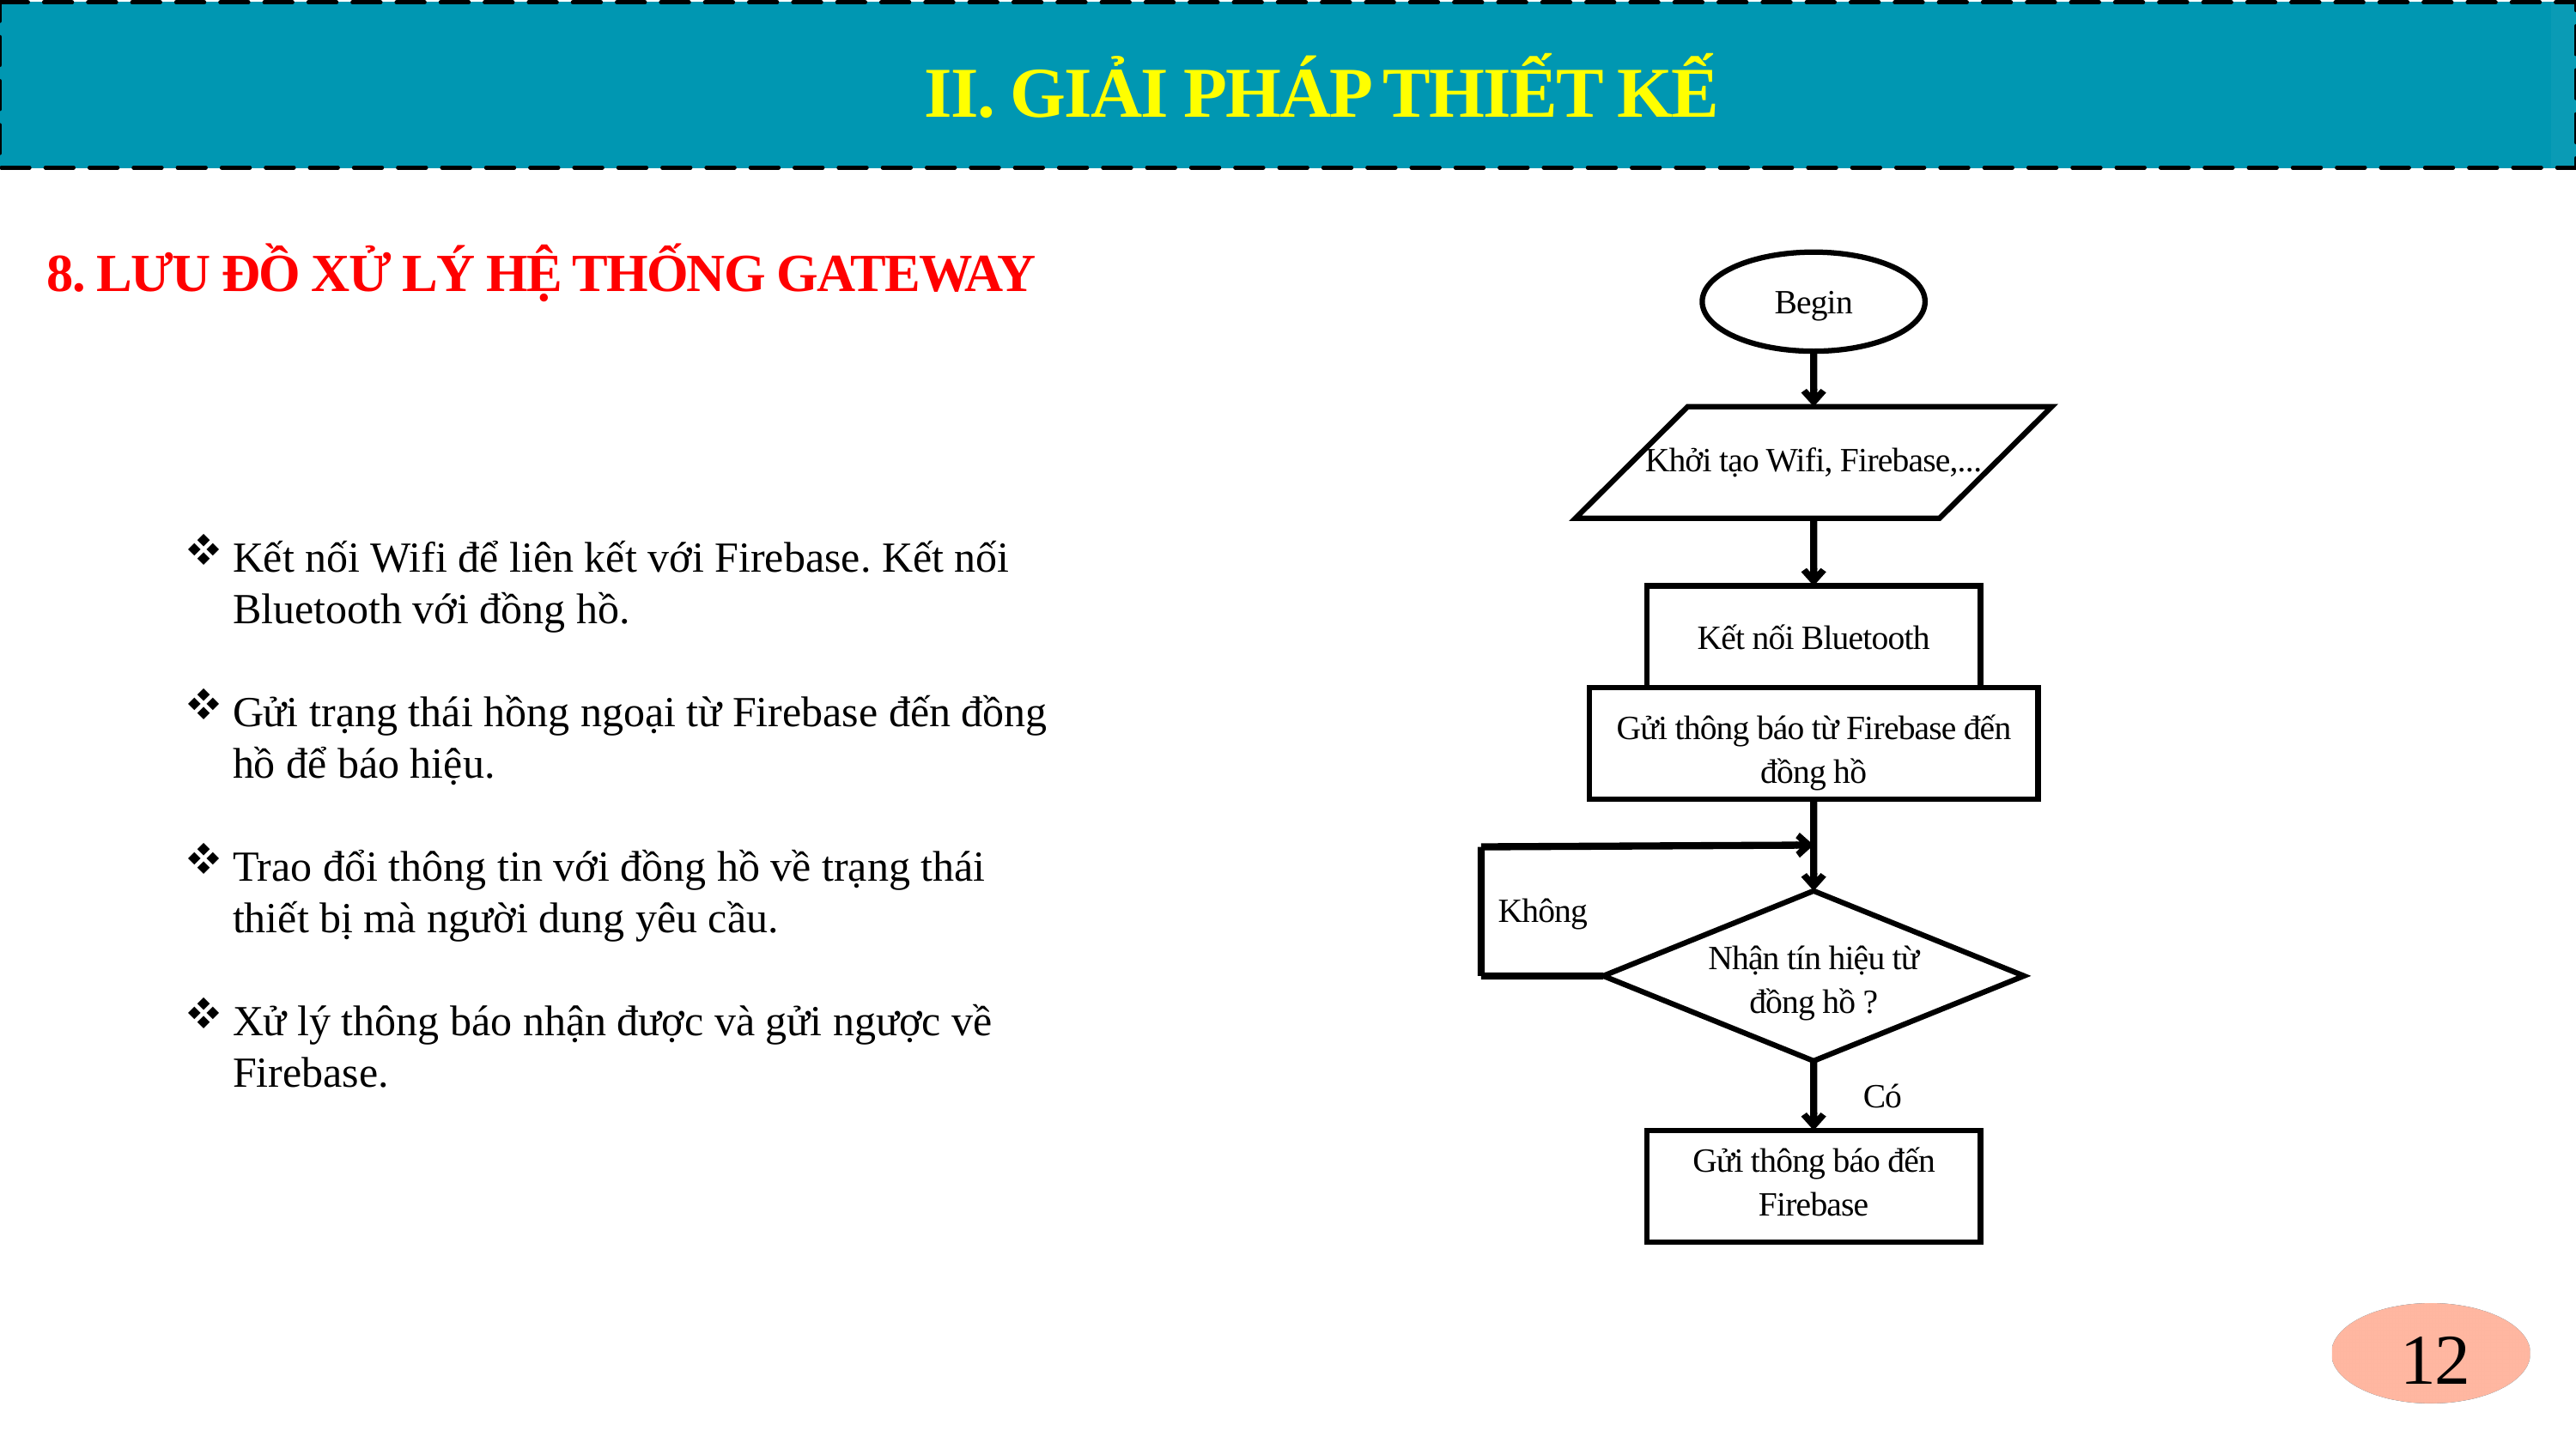

II. GIẢI PHÁP THIẾT KẾ
8. LƯU ĐỒ XỬ LÝ HỆ THỐNG GATEWAY

Begin

Khởi tạo Wifi, Firebase,...

Kết nối Bluetooth

Gửi thông báo từ Firebase đến đồng hồ

Không

Nhận tín hiệu từ đồng hồ ?

Có

Gửi thông báo đến Firebase
Kết nối Wifi để liên kết với Firebase. Kết nối Bluetooth với đồng hồ.

Gửi trạng thái hồng ngoại từ Firebase đến đồng hồ để báo hiệu.

Trao đổi thông tin với đồng hồ về trạng thái thiết bị mà người dung yêu cầu.

Xử lý thông báo nhận được và gửi ngược về Firebase.

12